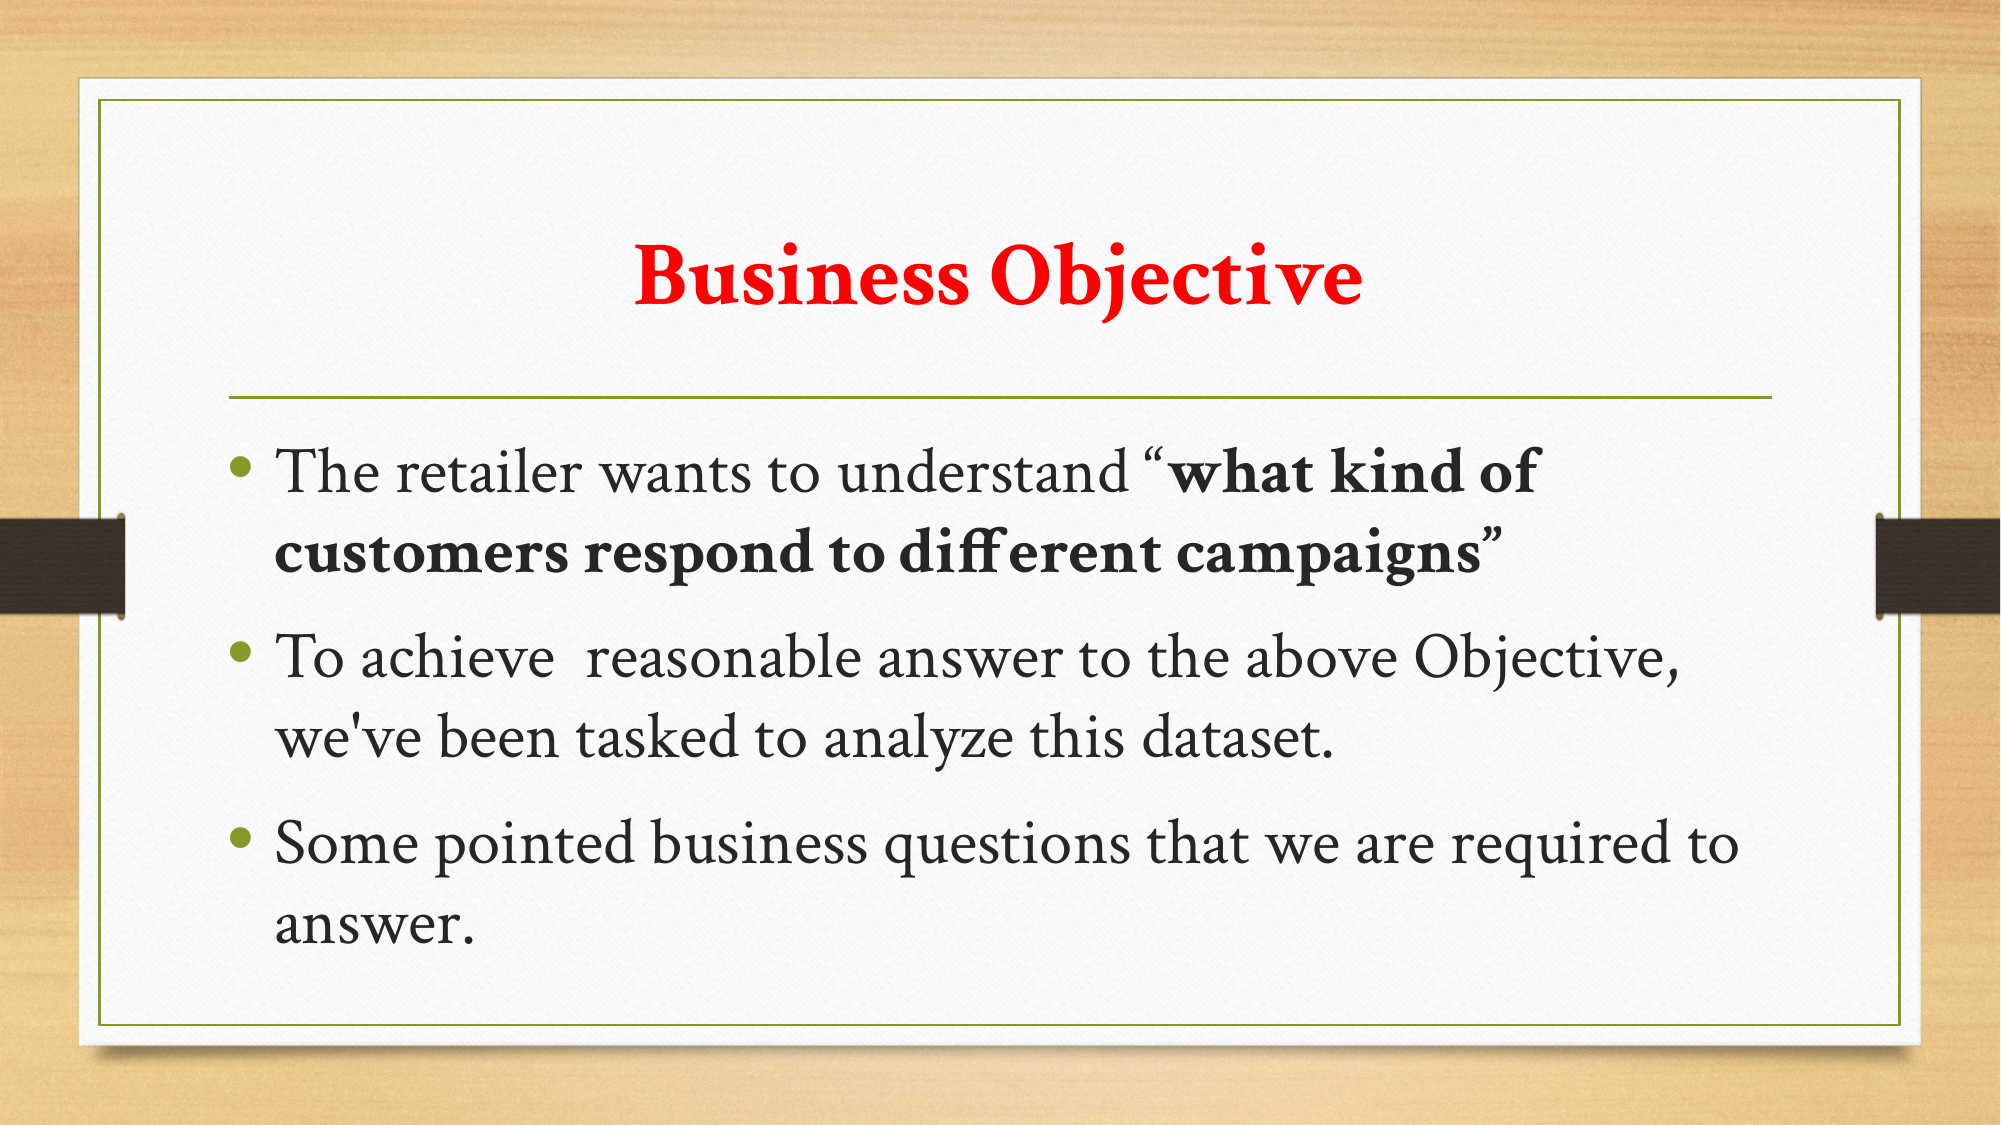

# Business Objective
The retailer wants to understand “what kind of customers respond to different campaigns”
To achieve  reasonable answer to the above Objective, we've been tasked to analyze this dataset.
Some pointed business questions that we are required to answer.